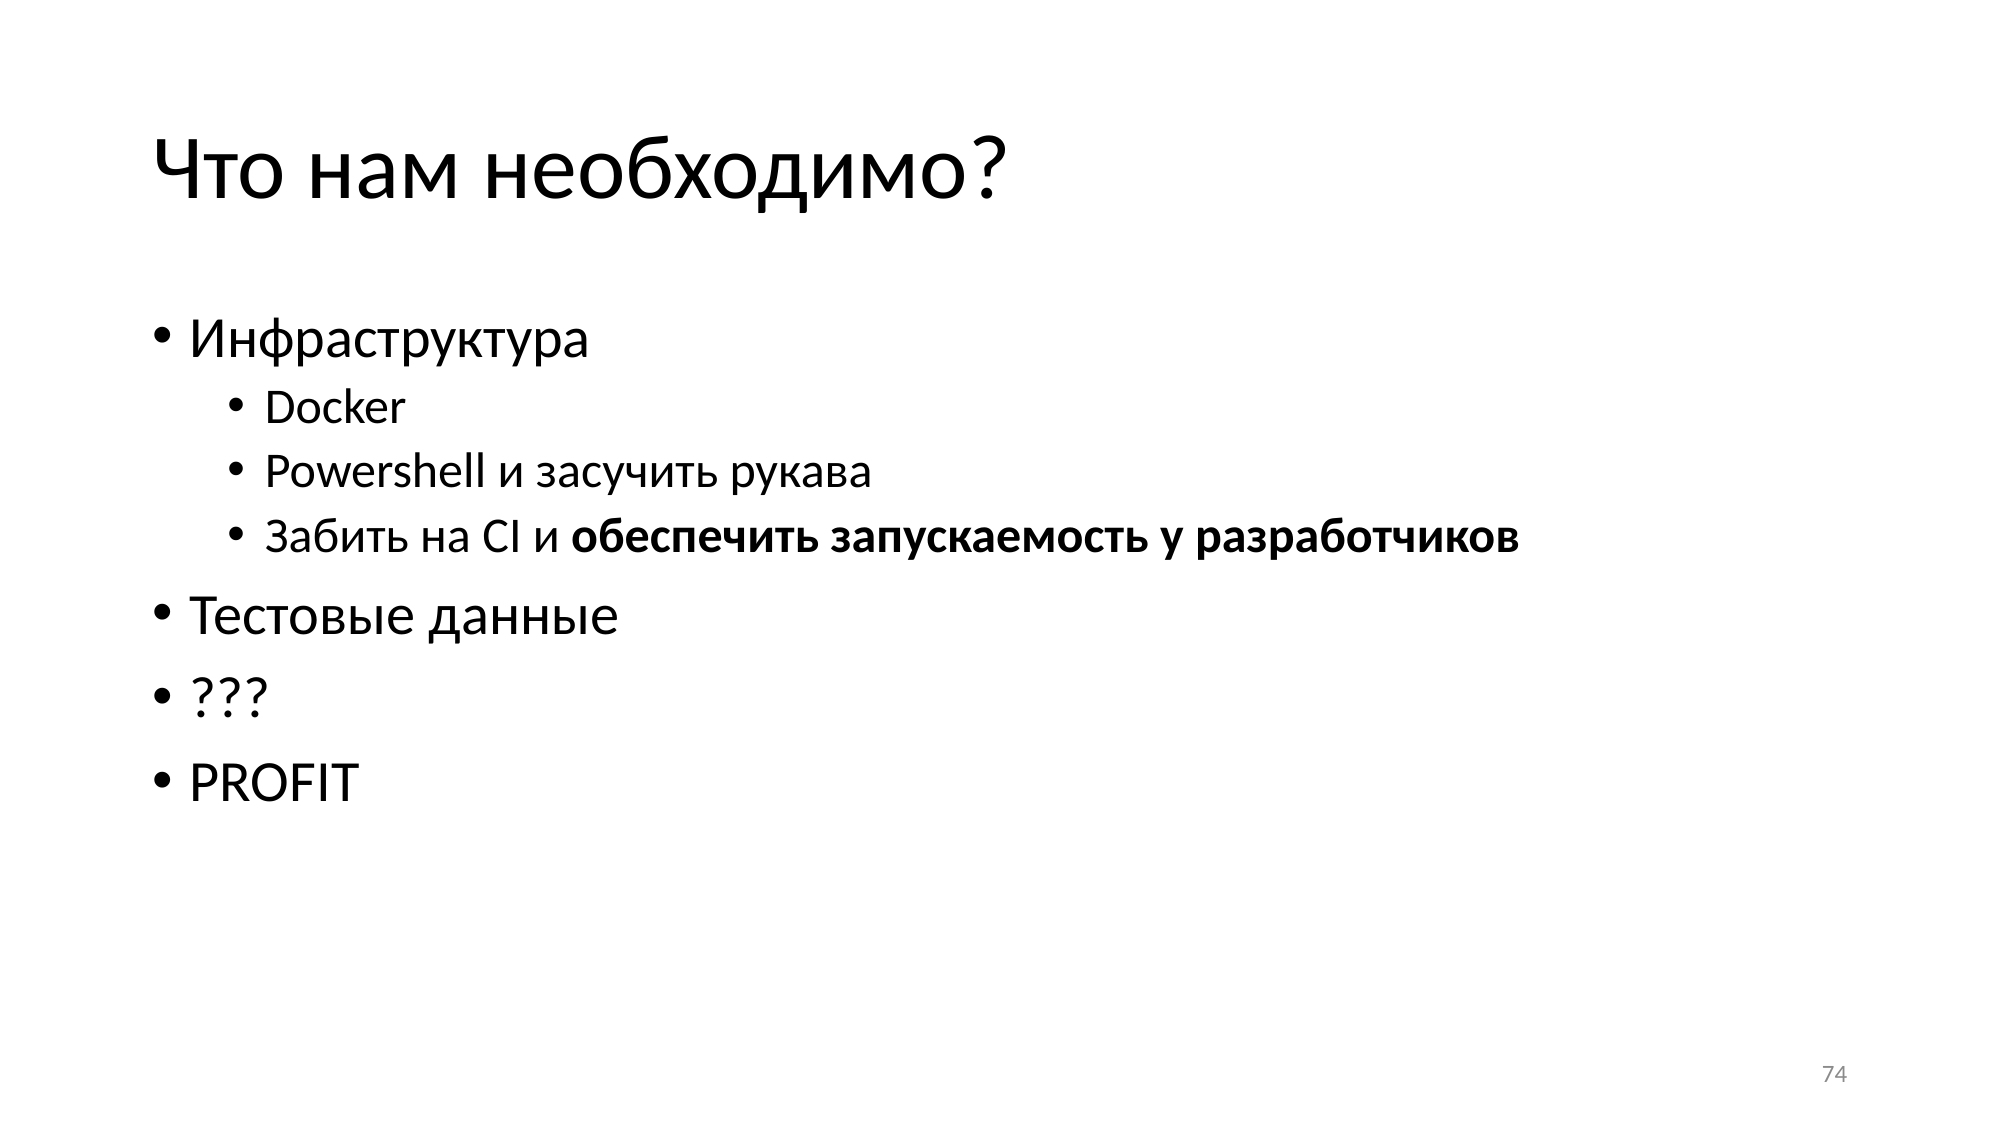

# Что нам необходимо?
Инфраструктура
Docker
Powershell и засучить рукава
Забить на CI и обеспечить запускаемость у разработчиков
Тестовые данные
???
PROFIT
74